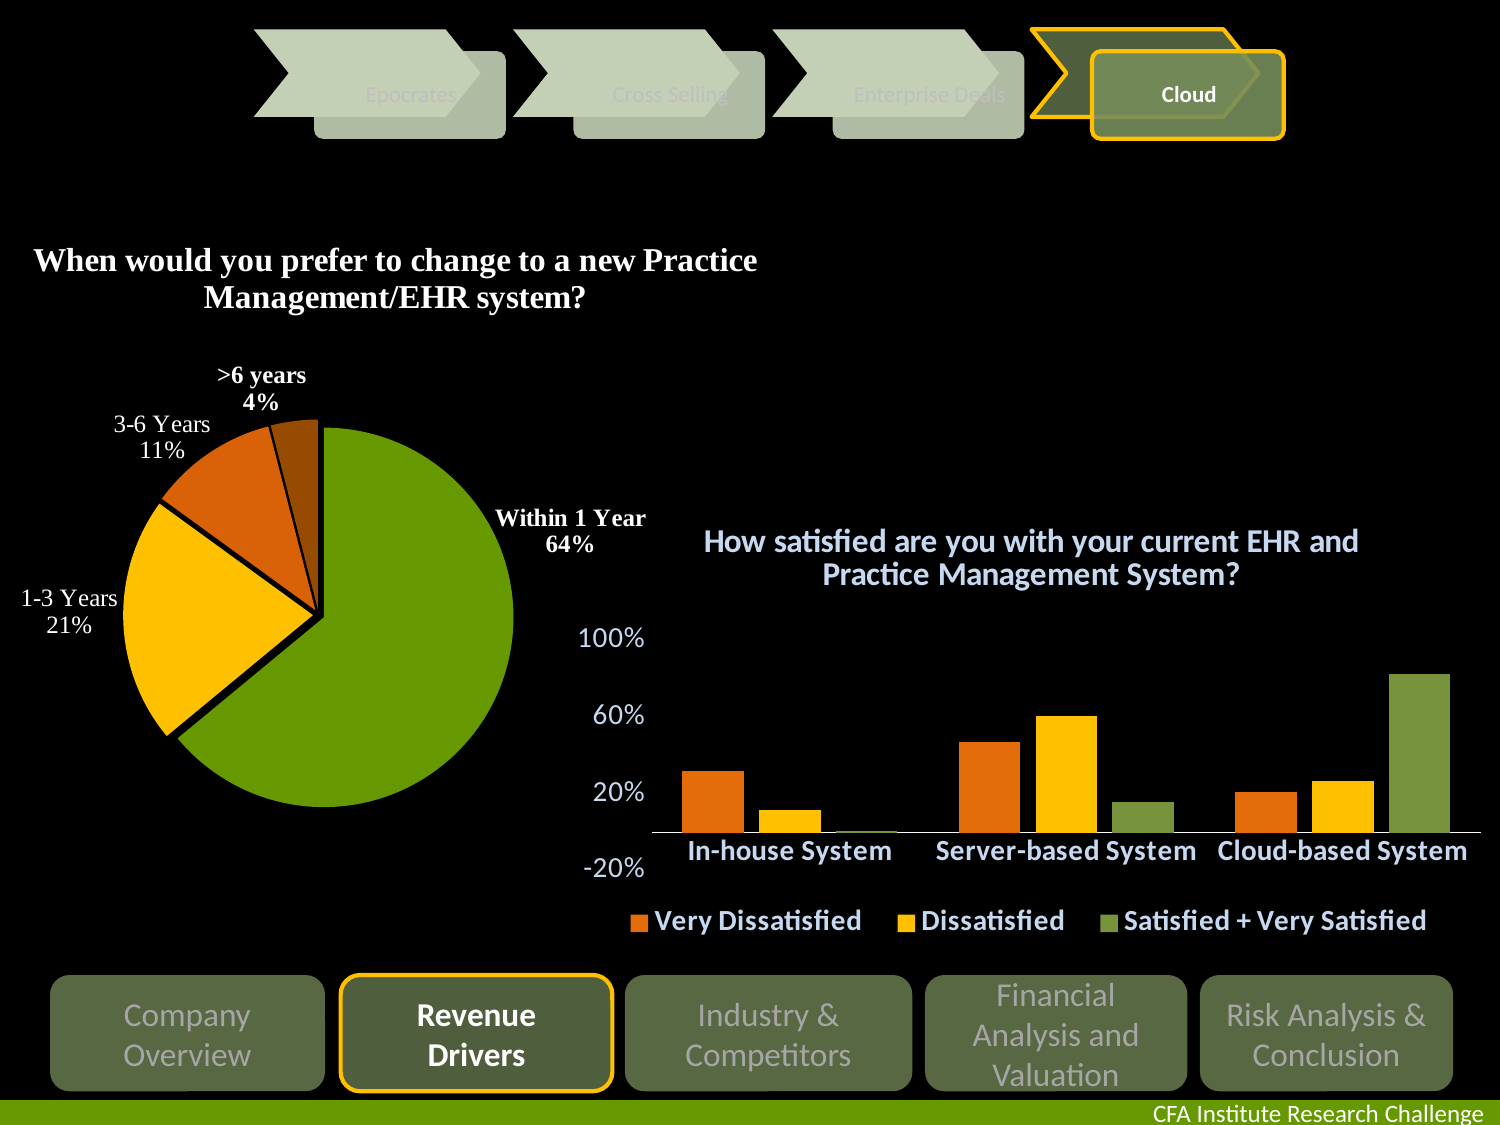

Epocrates
Cross Selling
Enterprise Deals
Cloud

### Chart: When would you prefer to change to a new Practice Management/EHR system?

| Category |  |
|---|---|
| Within 1 Year | 0.64 |
| Between 1-3 Years | 0.21 |
| Between 3-6 Years | 0.11 |
| >6 years | 0.04 |

### Chart: How satisfied are you with your current EHR and Practice Management System?

| Category | Very Dissatisfied | Dissatisfied | Satisfied + Very Satisfied |
|---|---|---|---|
| In-house System | 0.32 | 0.12 | 0.01 |
| Server-based System | 0.47 | 0.61 | 0.16000000000000003 |
| Cloud-based System | 0.21 | 0.27 | 0.83 |
Company Overview
Revenue
Drivers
Industry & Competitors
Financial Analysis and Valuation
Risk Analysis & Conclusion

CFA Institute Research Challenge